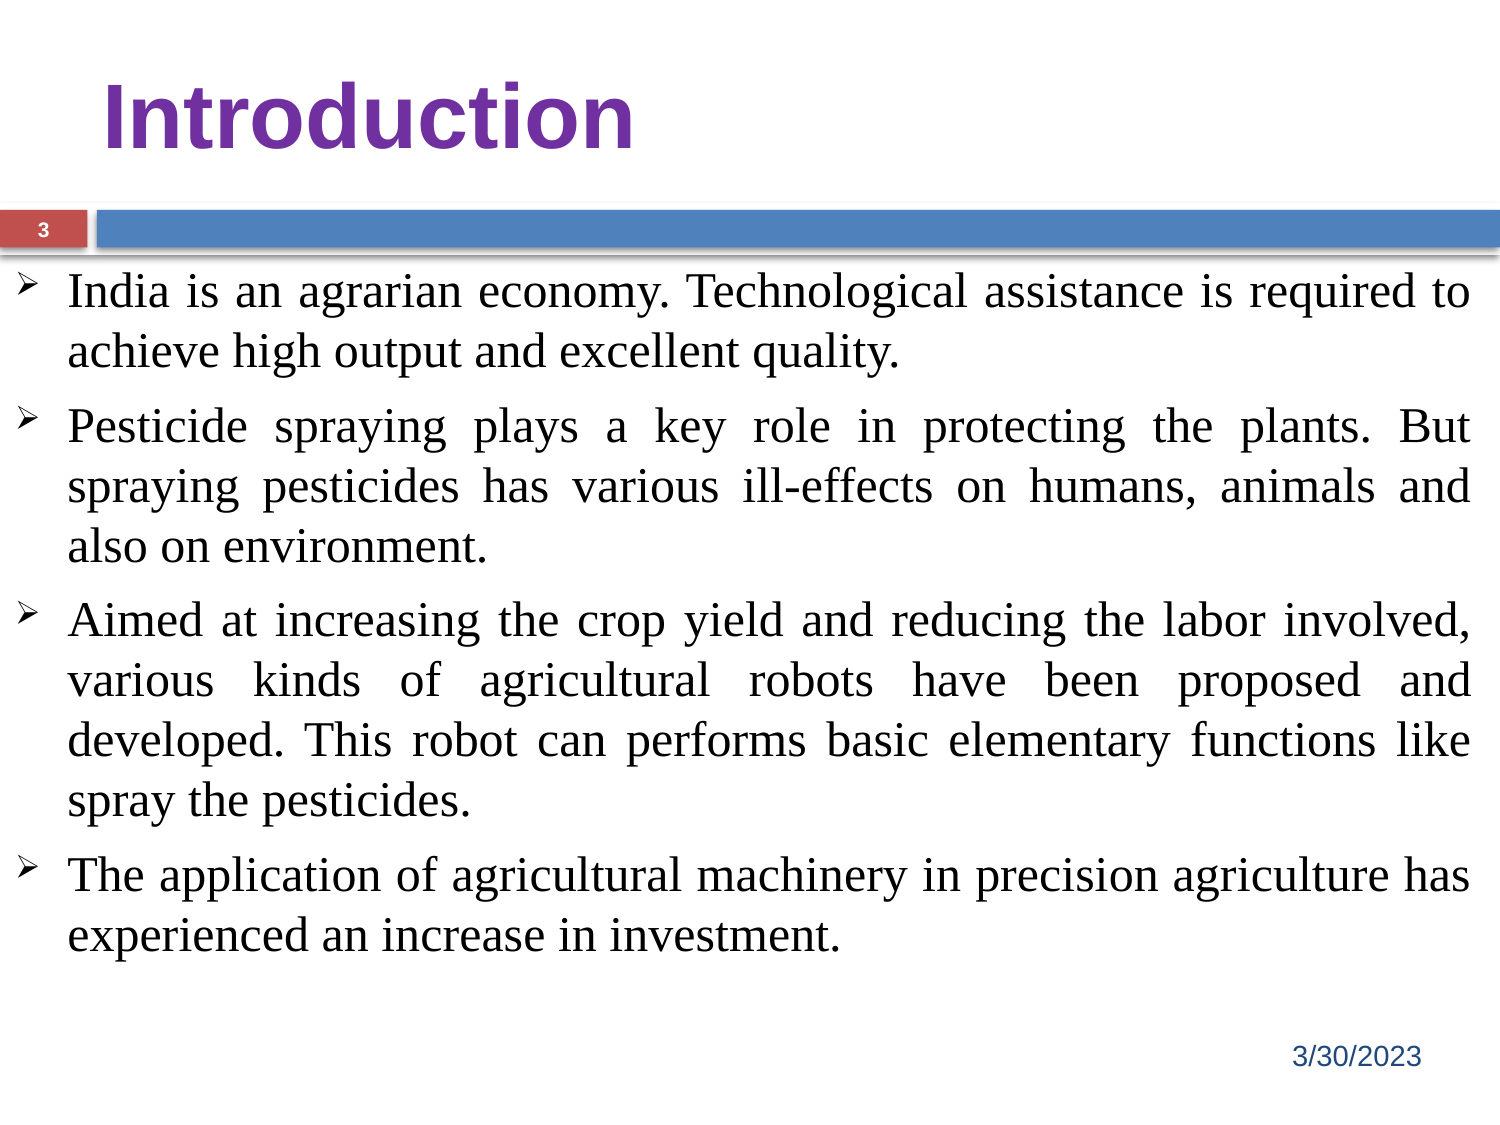

# Introduction
3
India is an agrarian economy. Technological assistance is required to achieve high output and excellent quality.
Pesticide spraying plays a key role in protecting the plants. But spraying pesticides has various ill-effects on humans, animals and also on environment.
Aimed at increasing the crop yield and reducing the labor involved, various kinds of agricultural robots have been proposed and developed. This robot can performs basic elementary functions like spray the pesticides.
The application of agricultural machinery in precision agriculture has experienced an increase in investment.
3/30/2023